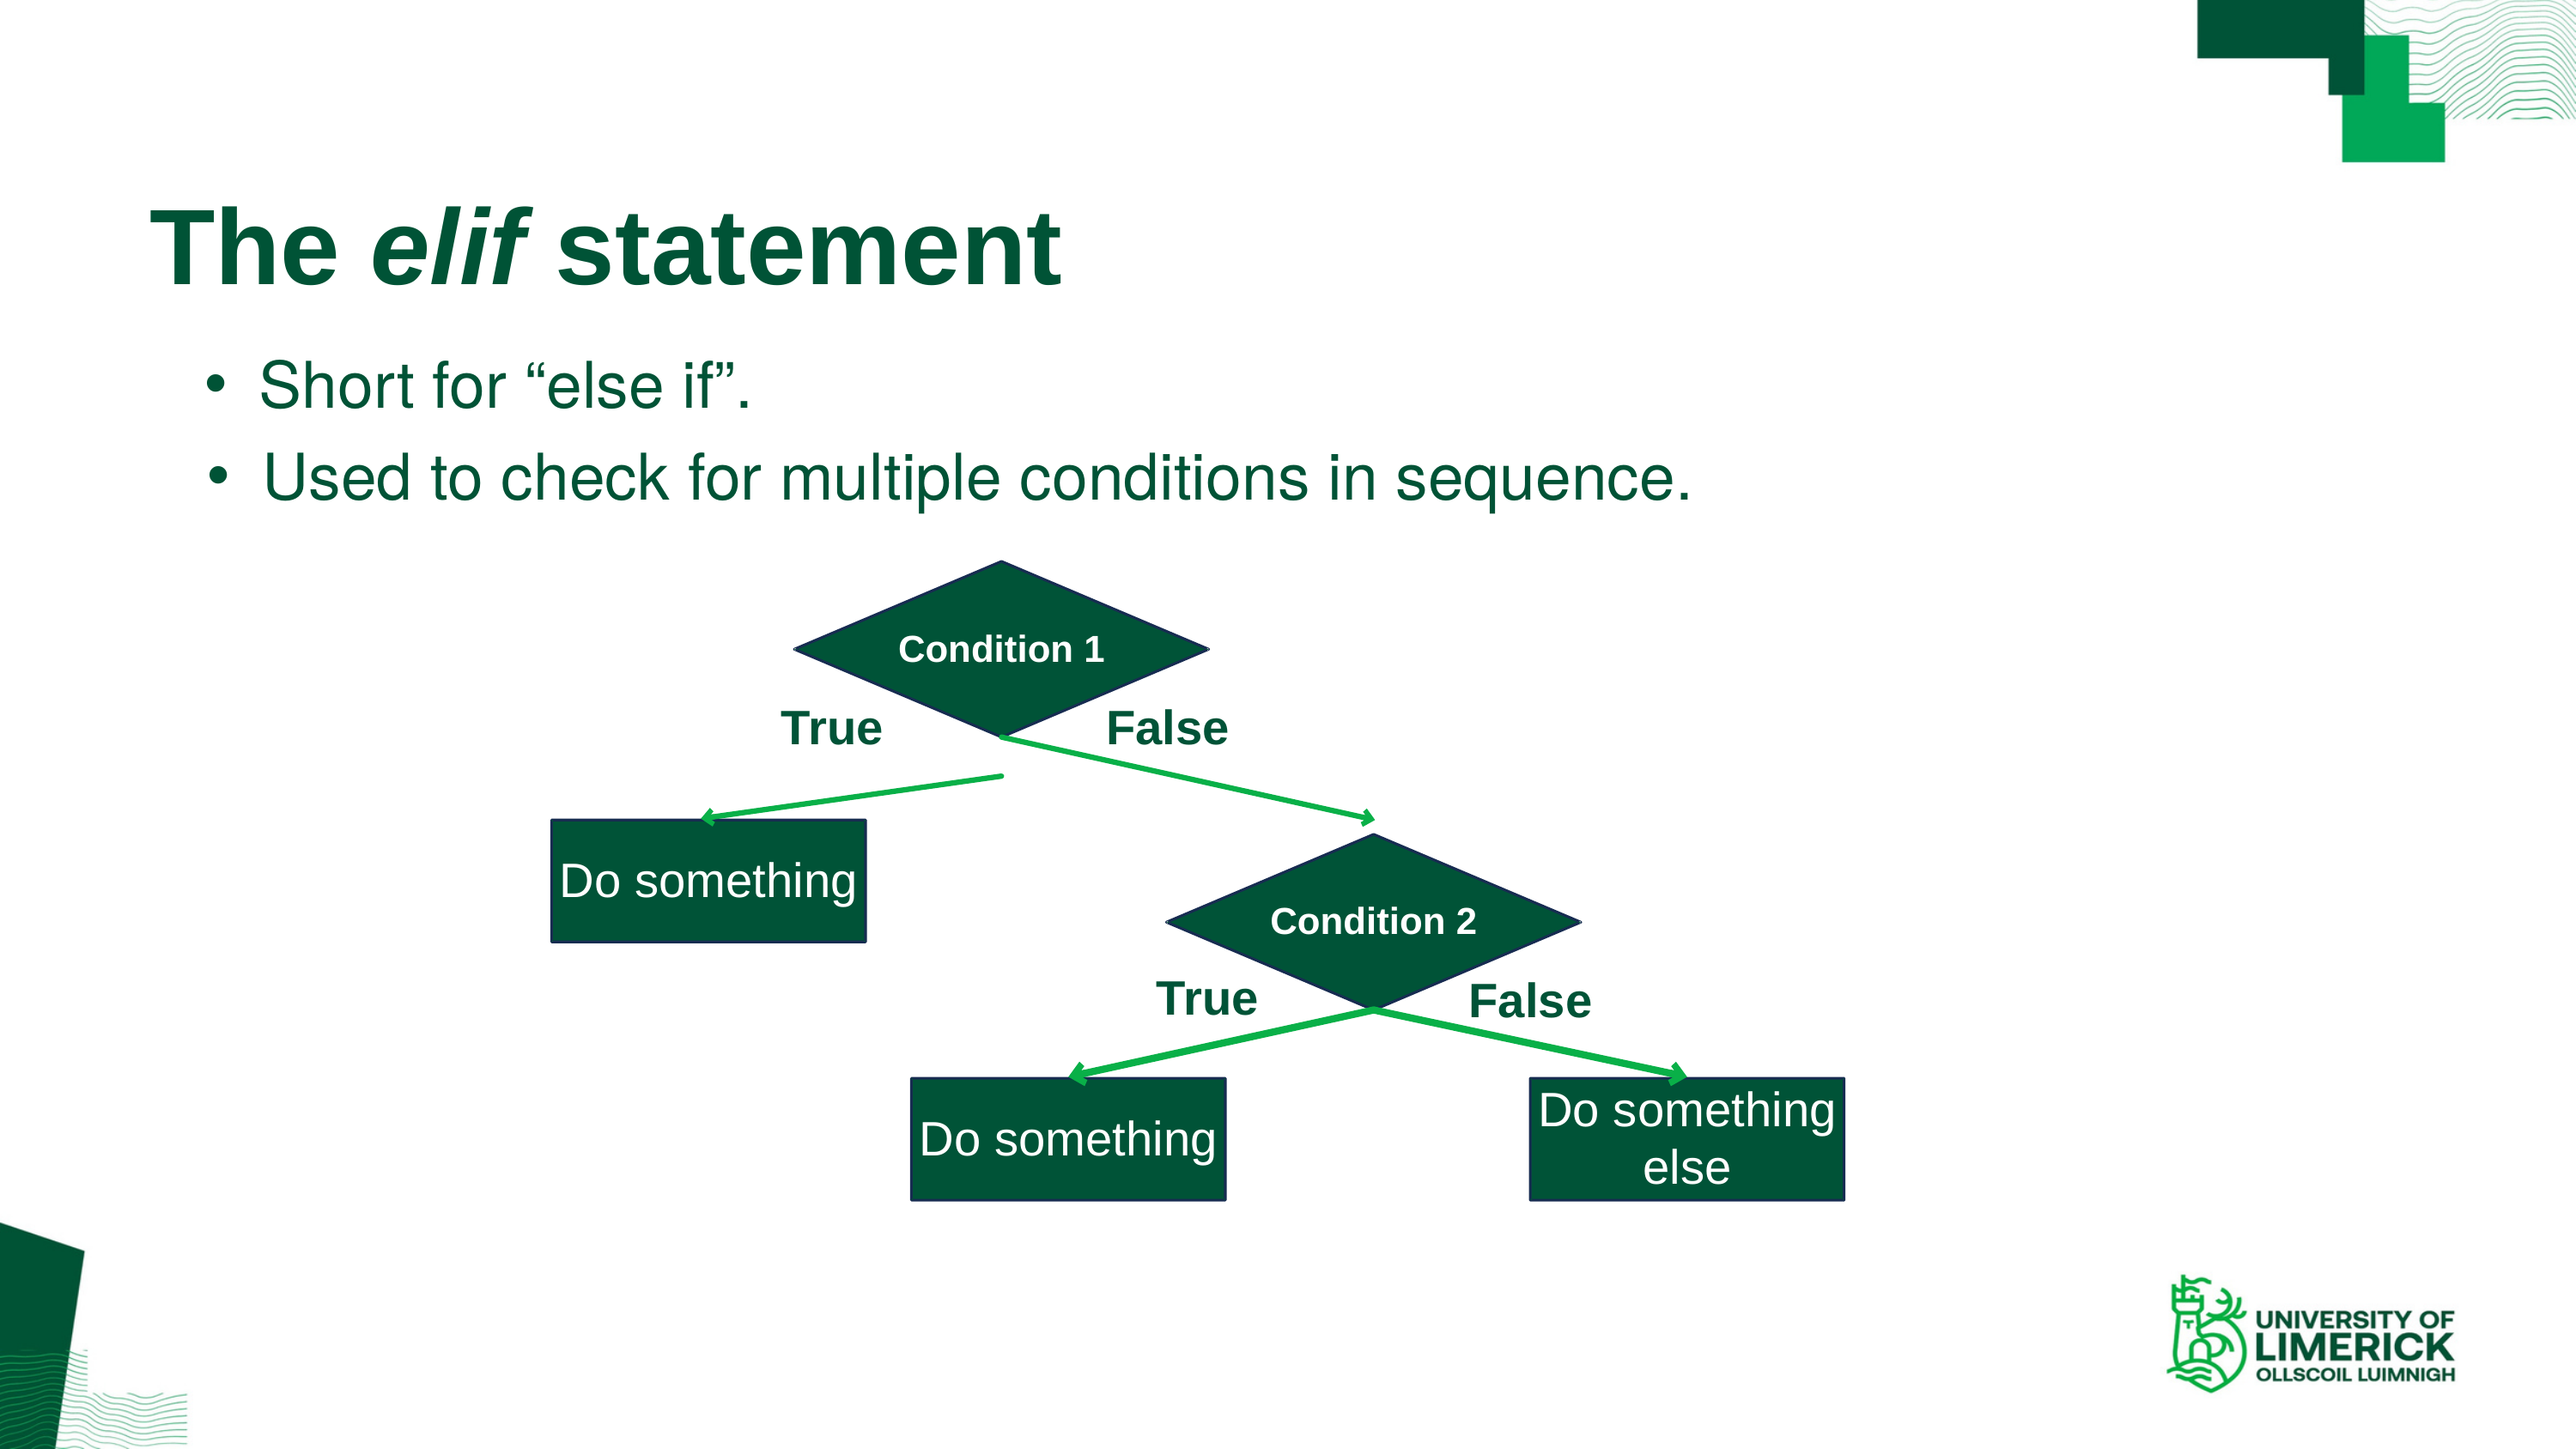

The elif statement
Short for “else if”.
Used to check for multiple conditions in sequence.
Condition 1

True
False

Do something

Condition 2

True
False

Do something else

Do something